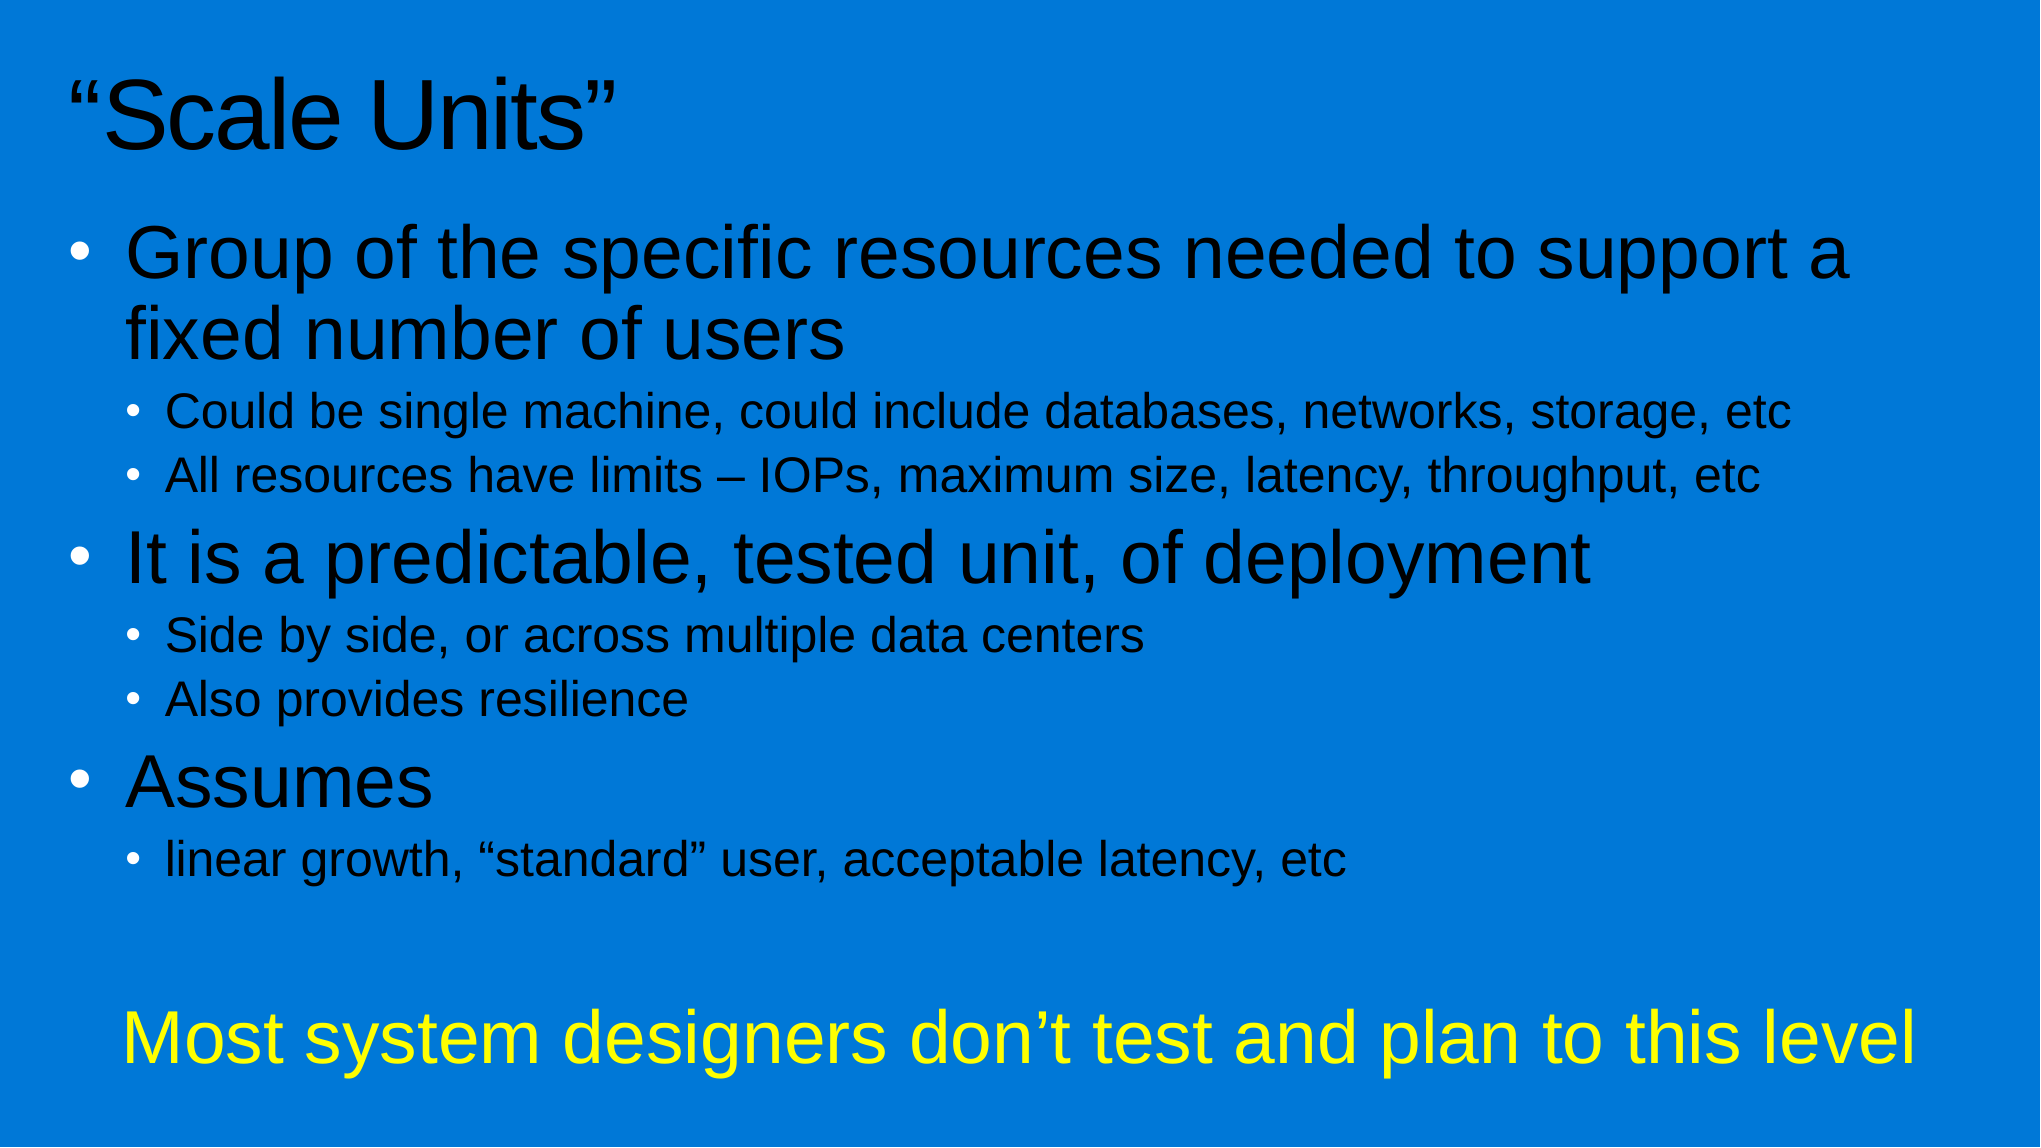

# “Scale Units”
Group of the specific resources needed to support a fixed number of users
Could be single machine, could include databases, networks, storage, etc
All resources have limits – IOPs, maximum size, latency, throughput, etc
It is a predictable, tested unit, of deployment
Side by side, or across multiple data centers
Also provides resilience
Assumes
linear growth, “standard” user, acceptable latency, etc

Most system designers don’t test and plan to this level